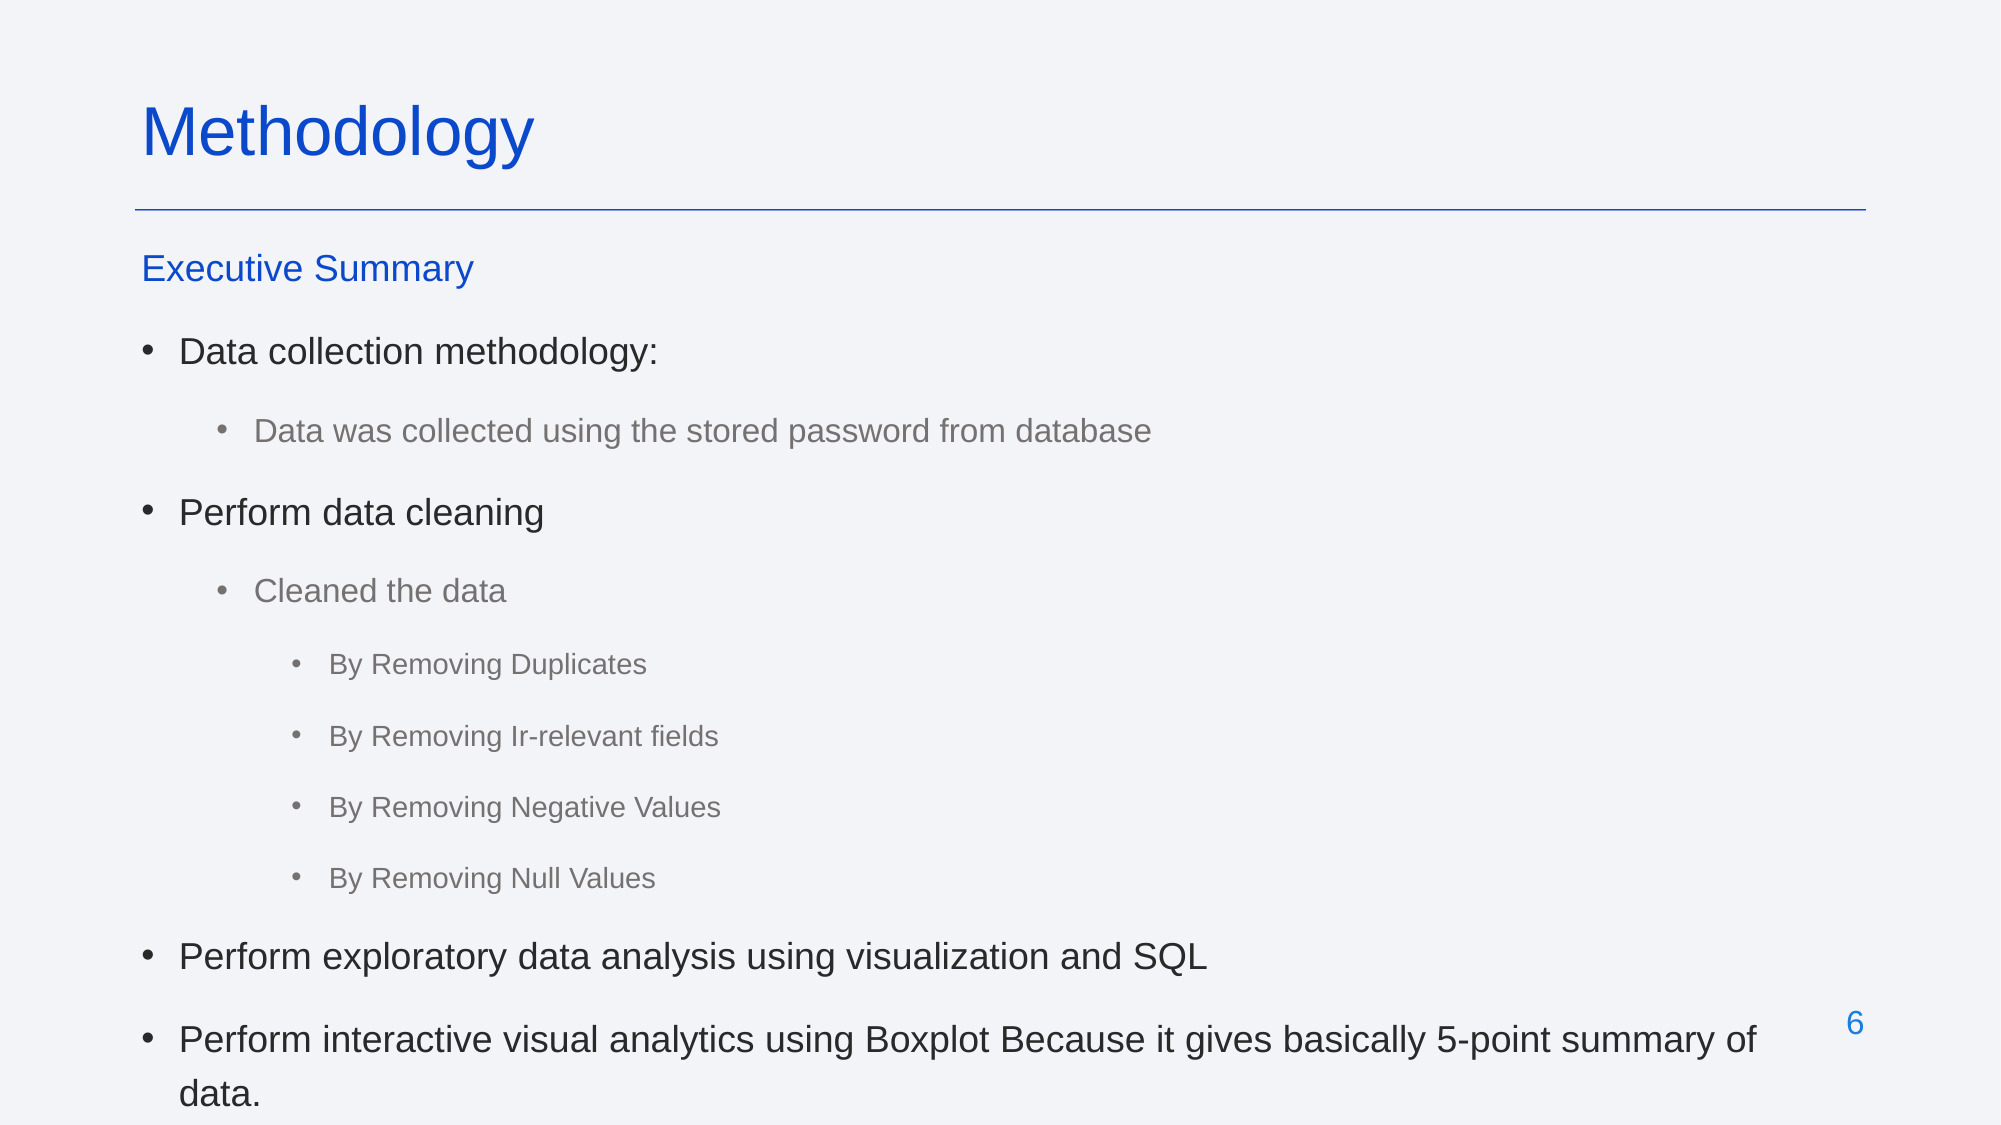

Methodology
Executive Summary
Data collection methodology:
Data was collected using the stored password from database
Perform data cleaning
Cleaned the data
By Removing Duplicates
By Removing Ir-relevant fields
By Removing Negative Values
By Removing Null Values
Perform exploratory data analysis using visualization and SQL
Perform interactive visual analytics using Boxplot Because it gives basically 5-point summary of data.

6